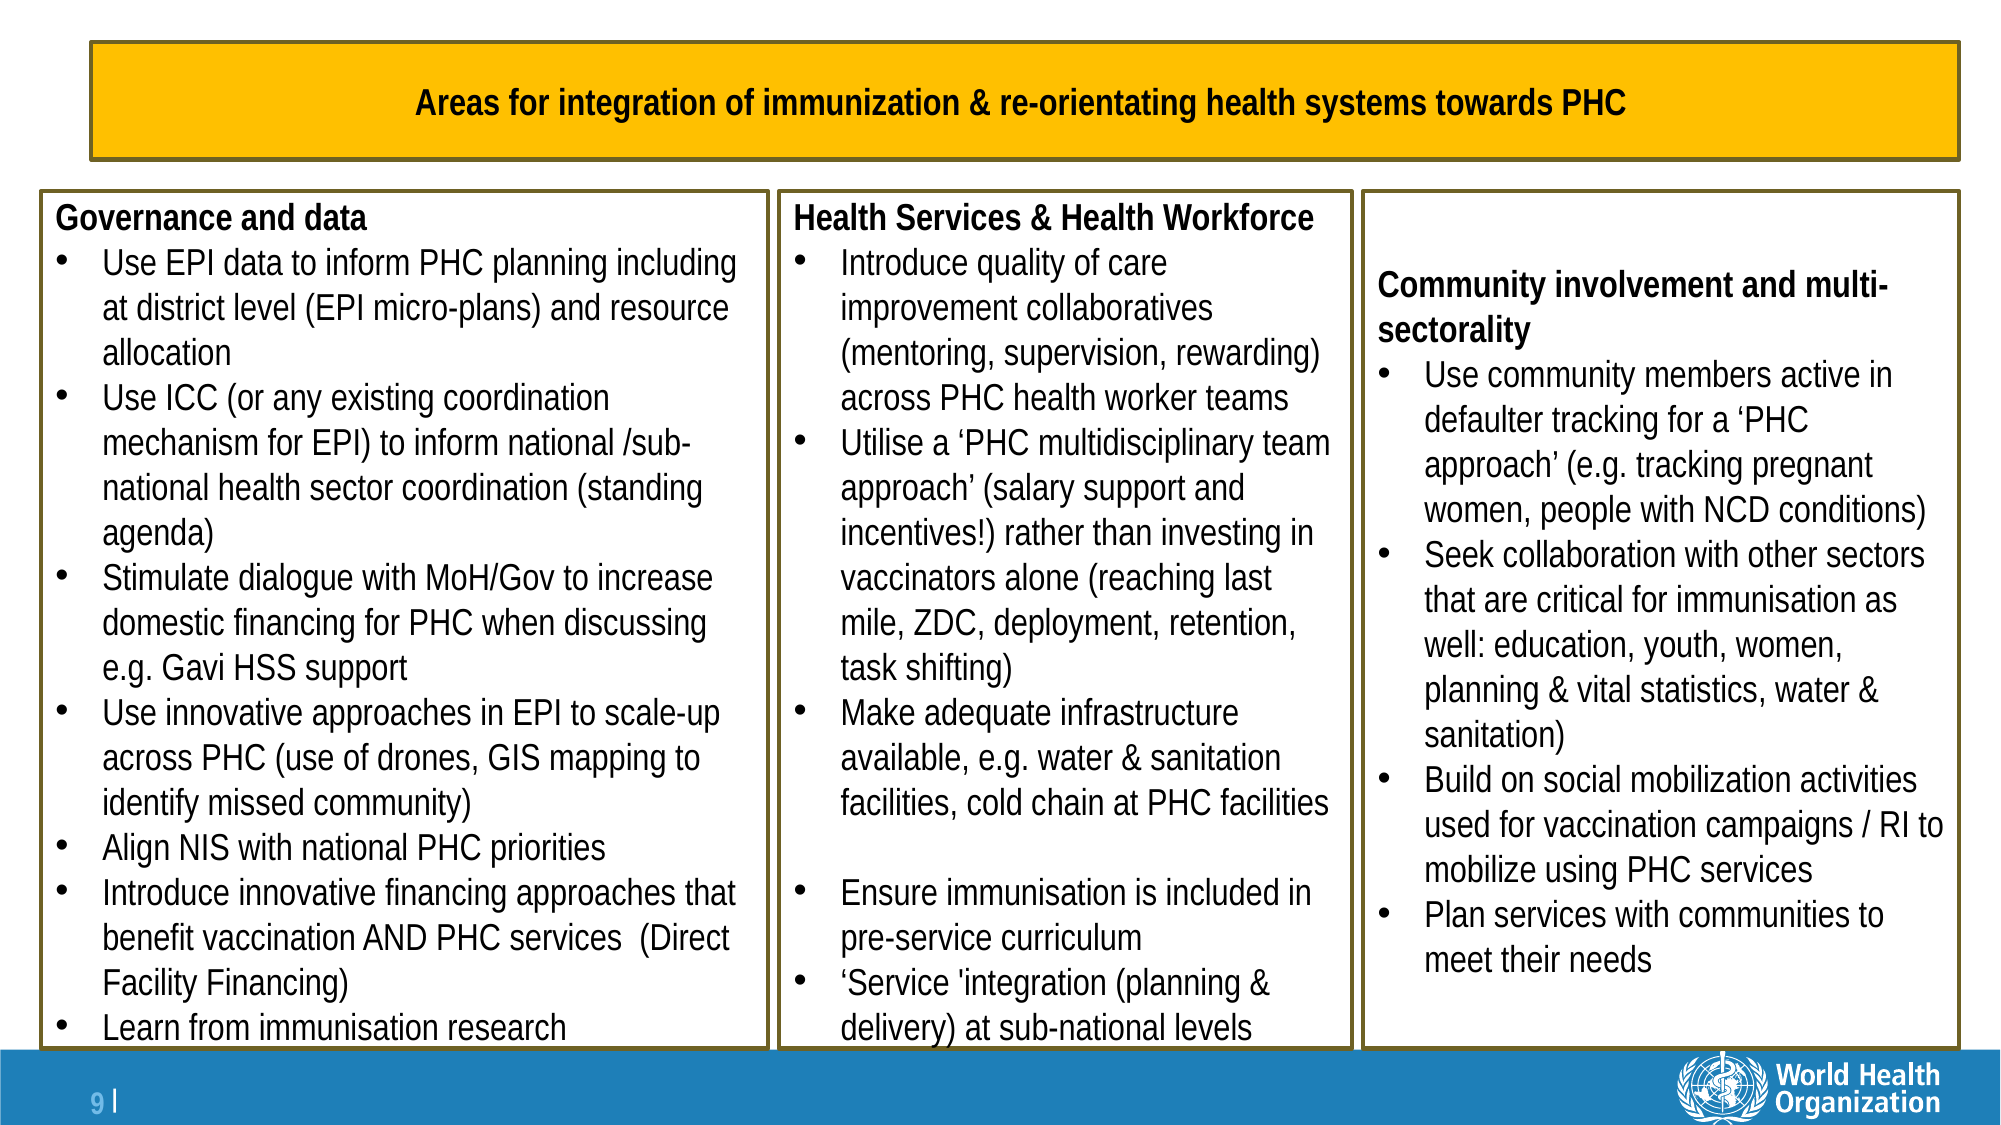

Areas for integration of immunization & re-orientating health systems towards PHC
Health Services & Health Workforce
Introduce quality of care improvement collaboratives (mentoring, supervision, rewarding) across PHC health worker teams
Utilise a ‘PHC multidisciplinary team approach’ (salary support and incentives!) rather than investing in vaccinators alone (reaching last mile, ZDC, deployment, retention, task shifting)
Make adequate infrastructure available, e.g. water & sanitation facilities, cold chain at PHC facilities
Ensure immunisation is included in pre-service curriculum
‘Service 'integration (planning & delivery) at sub-national levels
Community involvement and multi-sectorality
Use community members active in defaulter tracking for a ‘PHC approach’ (e.g. tracking pregnant women, people with NCD conditions)
Seek collaboration with other sectors that are critical for immunisation as well: education, youth, women, planning & vital statistics, water & sanitation)
Build on social mobilization activities used for vaccination campaigns / RI to mobilize using PHC services
Plan services with communities to meet their needs

Governance and data
Use EPI data to inform PHC planning including at district level (EPI micro-plans) and resource allocation
Use ICC (or any existing coordination mechanism for EPI) to inform national /sub-national health sector coordination (standing agenda)
Stimulate dialogue with MoH/Gov to increase domestic financing for PHC when discussing e.g. Gavi HSS support
Use innovative approaches in EPI to scale-up across PHC (use of drones, GIS mapping to identify missed community)
Align NIS with national PHC priorities
Introduce innovative financing approaches that benefit vaccination AND PHC services  (Direct Facility Financing)
Learn from immunisation research